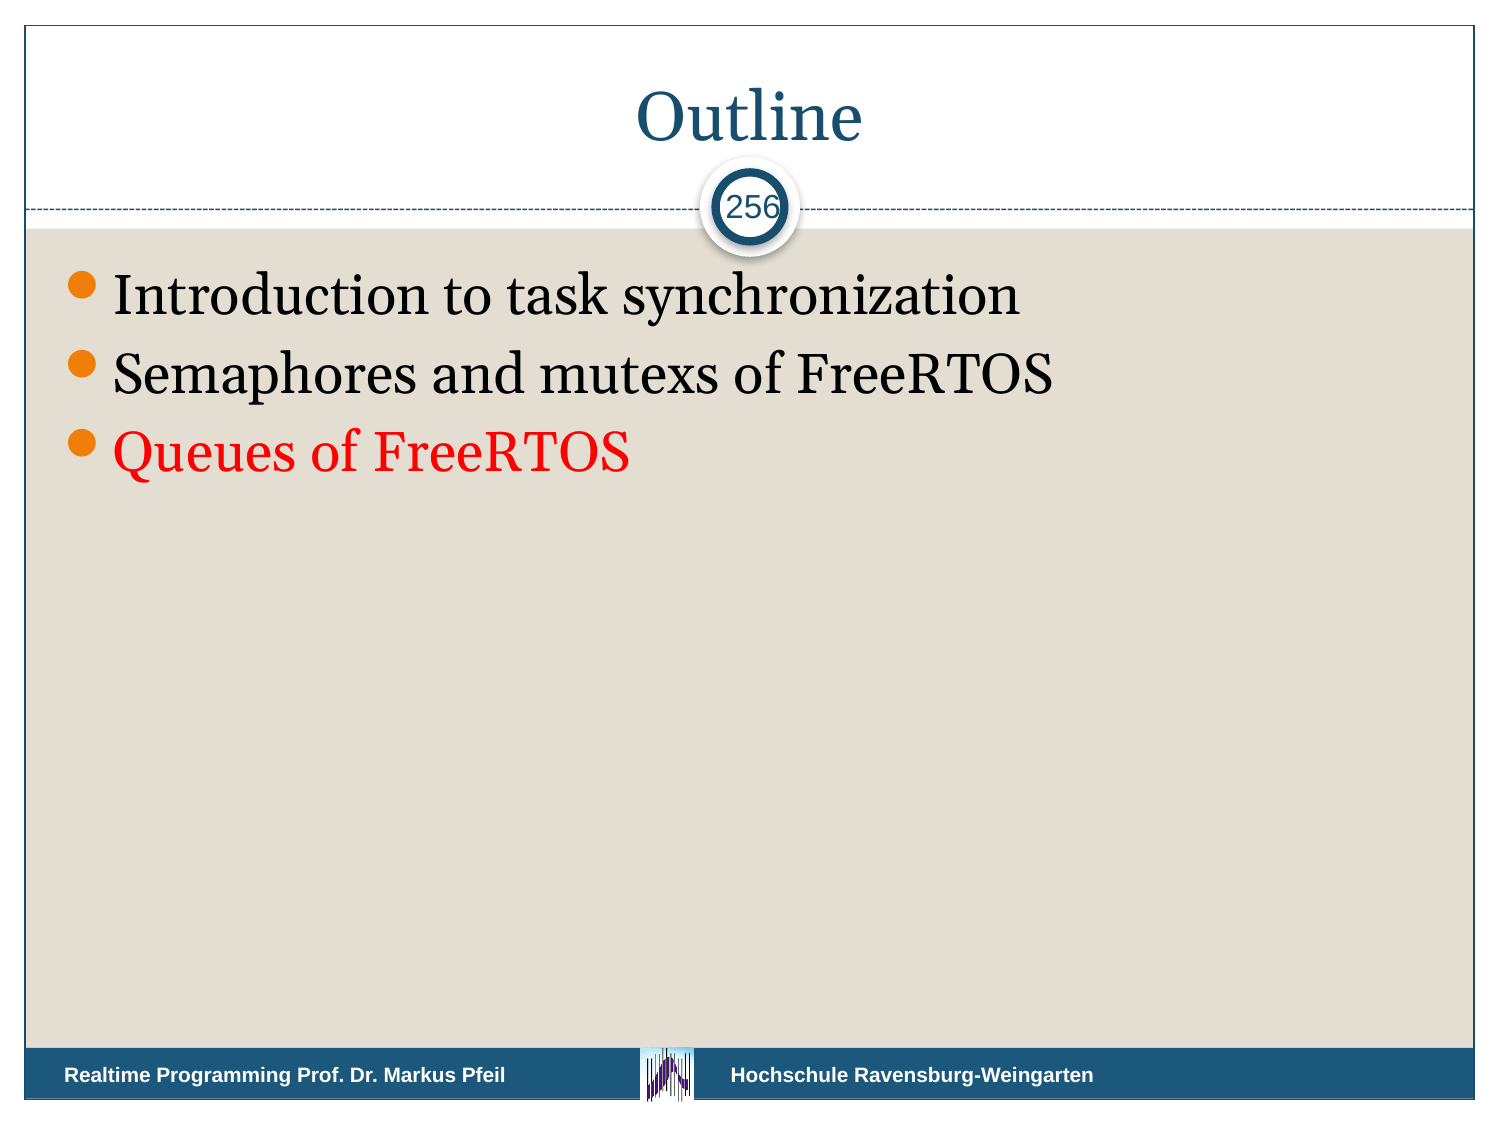

# Outline
256
Introduction to task synchronization
Semaphores and mutexs of FreeRTOS
Queues of FreeRTOS

Realtime Programming Prof. Dr. Markus Pfeil